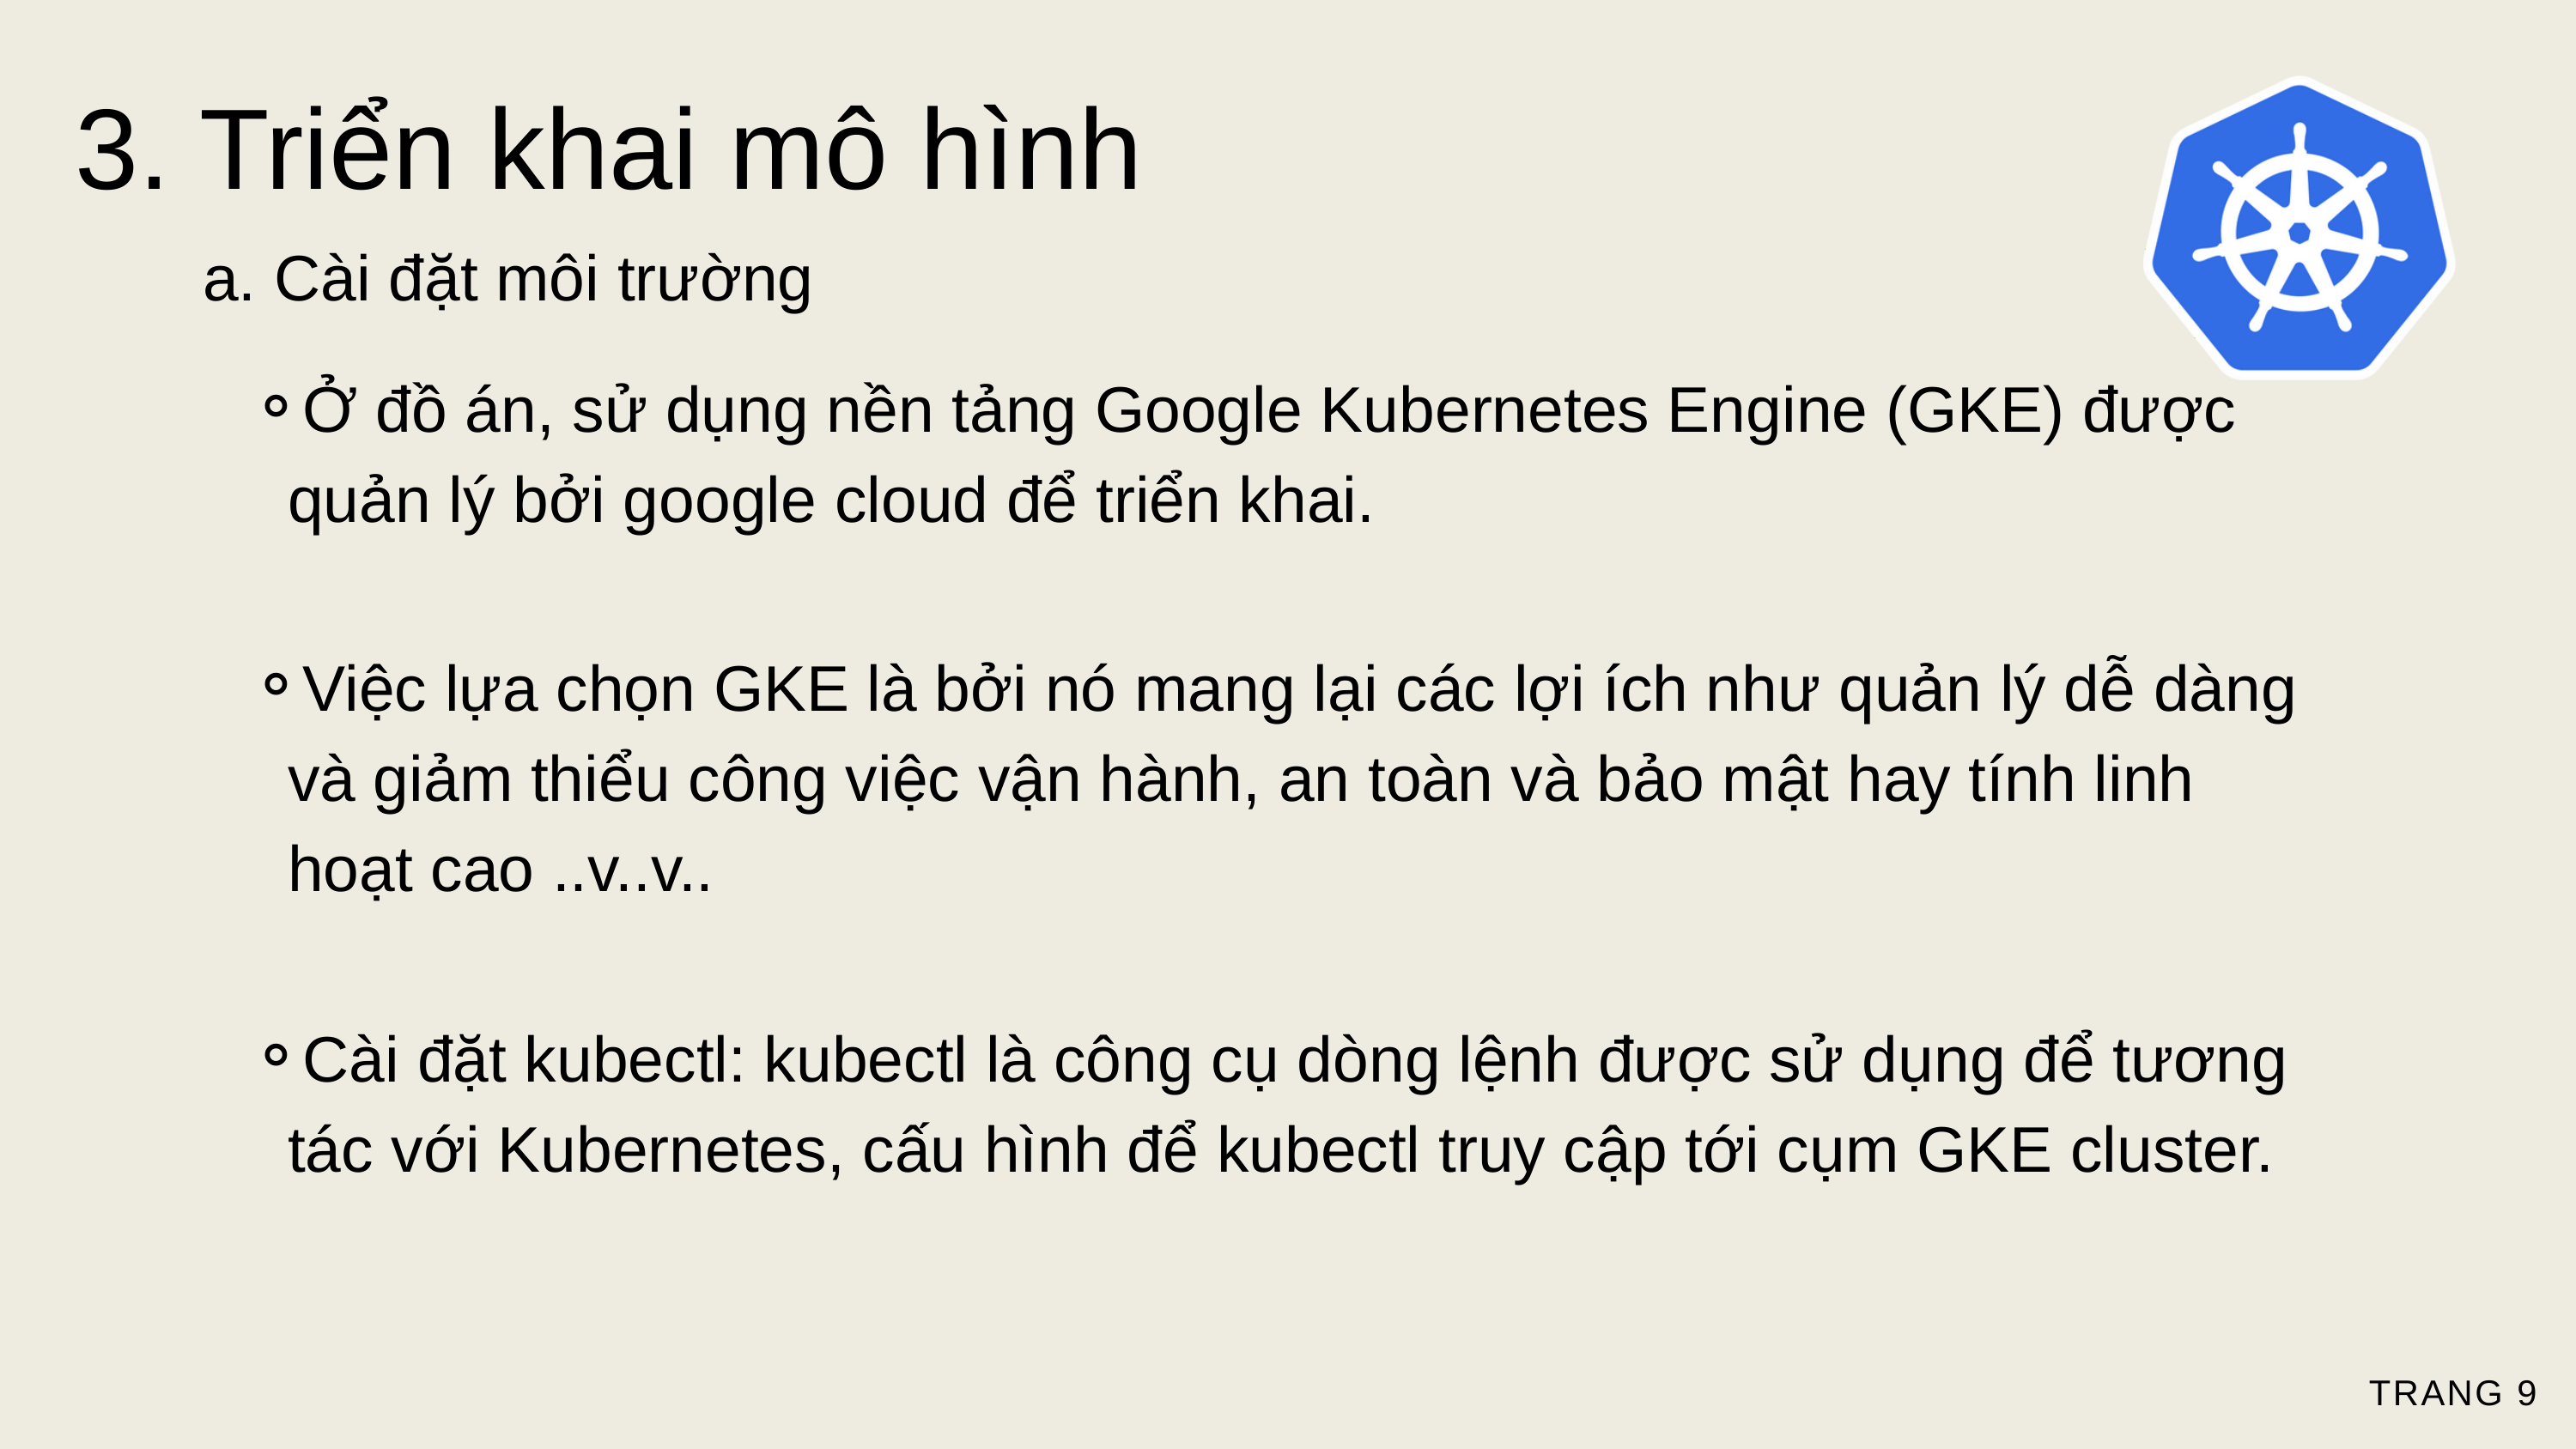

3. Triển khai mô hình

a. Cài đặt môi trường
Ở đồ án, sử dụng nền tảng Google Kubernetes Engine (GKE) được quản lý bởi google cloud để triển khai.
Việc lựa chọn GKE là bởi nó mang lại các lợi ích như quản lý dễ dàng và giảm thiểu công việc vận hành, an toàn và bảo mật hay tính linh hoạt cao ..v..v..
Cài đặt kubectl: kubectl là công cụ dòng lệnh được sử dụng để tương tác với Kubernetes, cấu hình để kubectl truy cập tới cụm GKE cluster.
TRANG 9